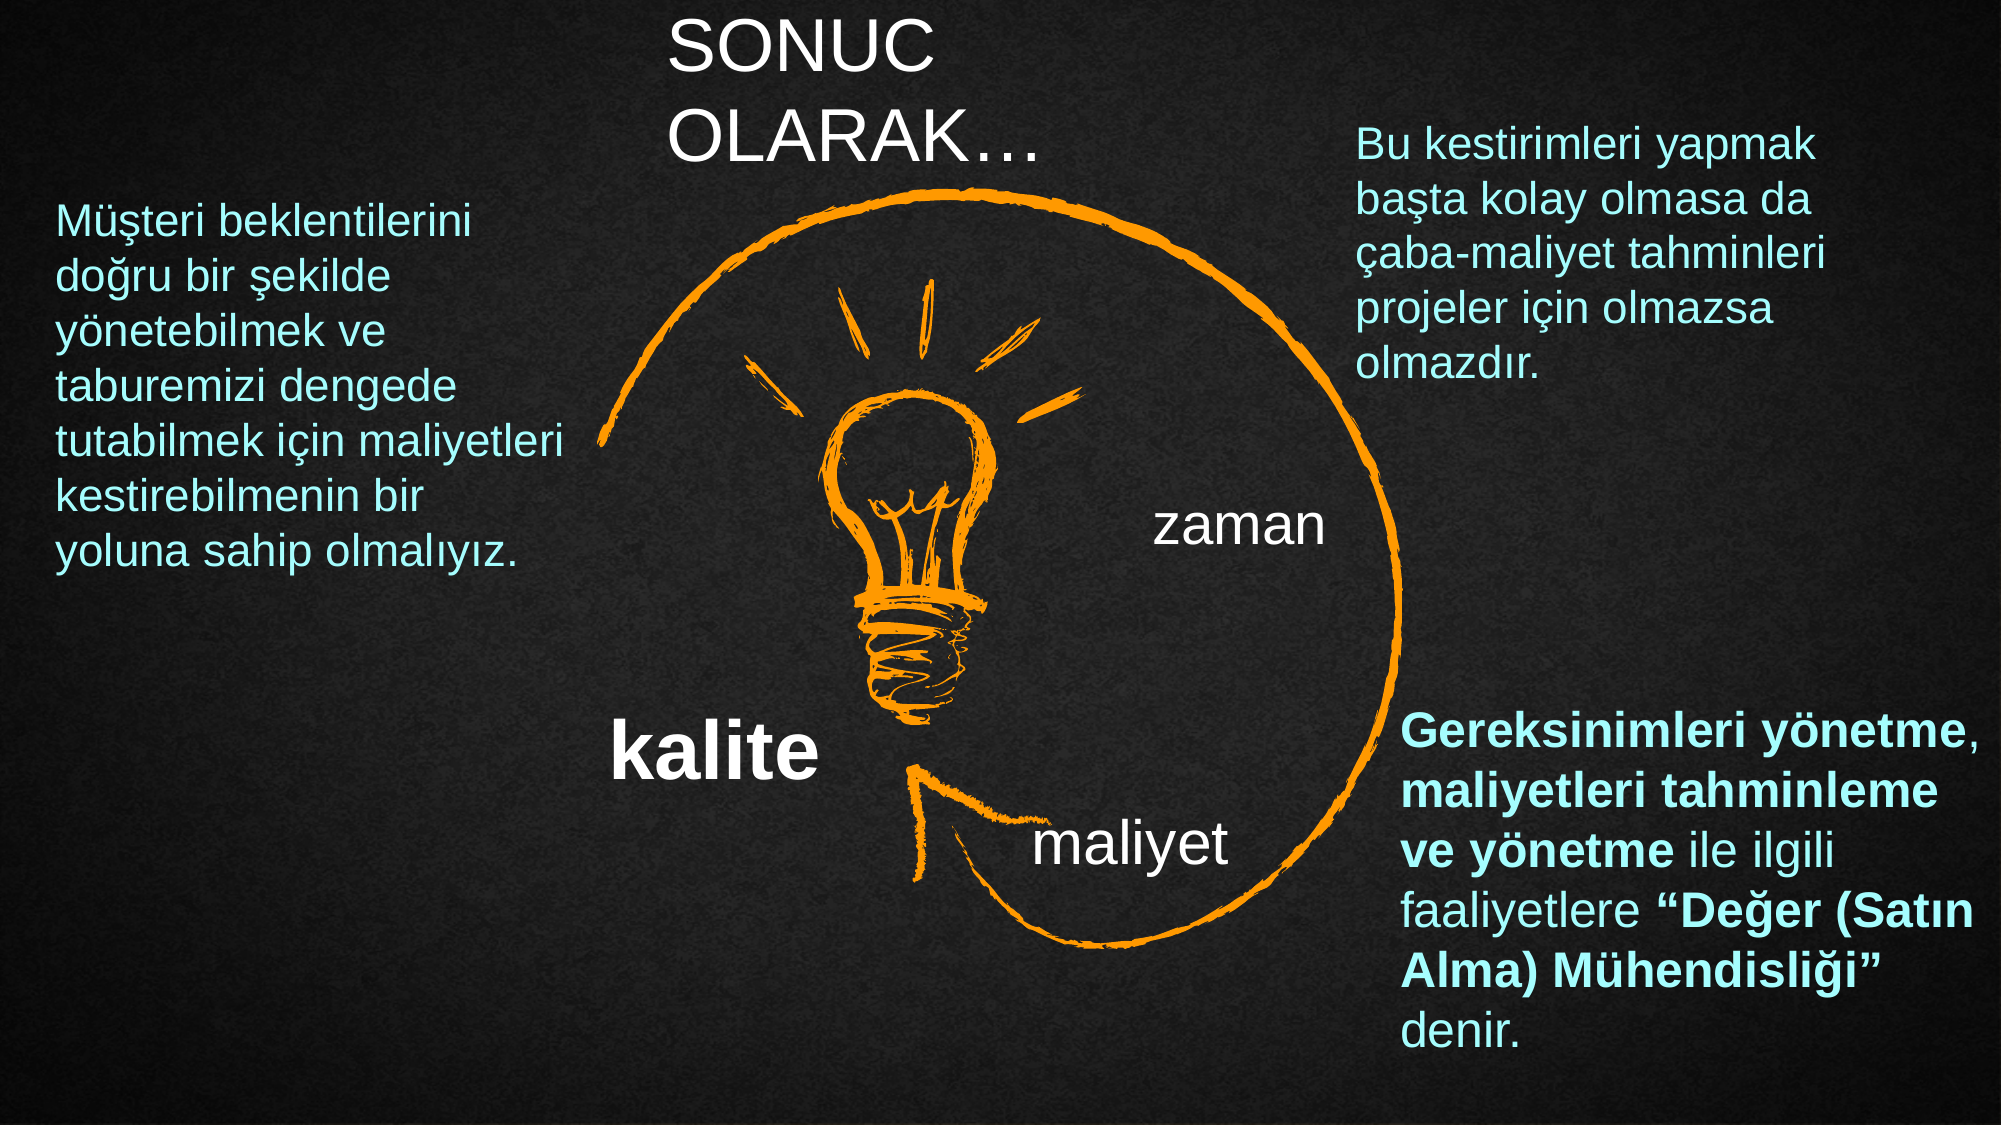

SONUC OLARAK…
Bu kestirimleri yapmak başta kolay olmasa da çaba-maliyet tahminleri projeler için olmazsa olmazdır.
Müşteri beklentilerini doğru bir şekilde yönetebilmek ve taburemizi dengede tutabilmek için maliyetleri kestirebilmenin bir yoluna sahip olmalıyız.

zaman
kalite
Gereksinimleri yönetme, maliyetleri tahminleme ve yönetme ile ilgili faaliyetlere “Değer (Satın Alma) Mühendisliği” denir.

maliyet